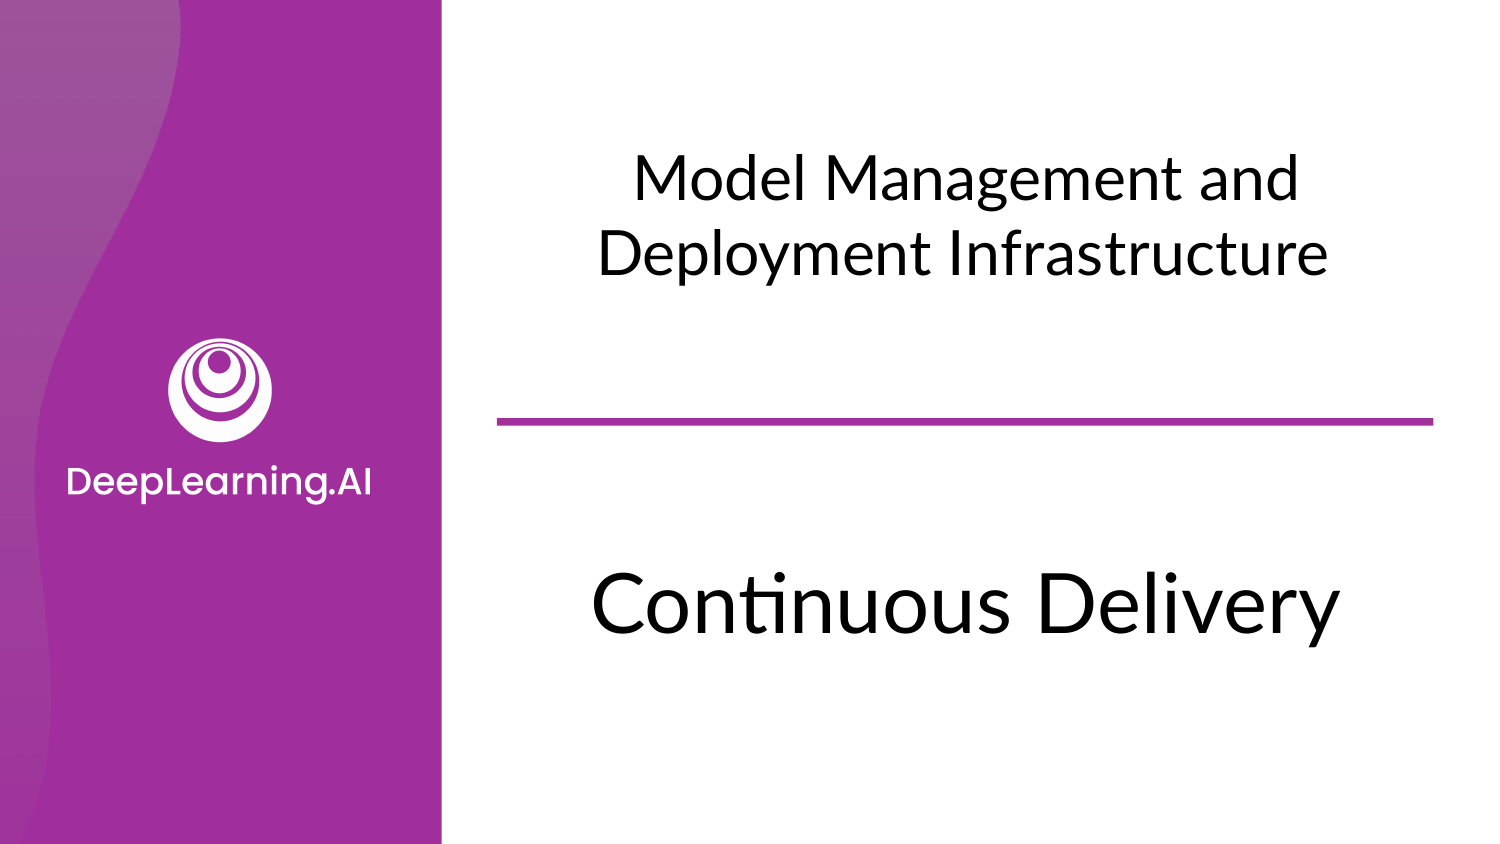

# Model Management and  Deployment Infrastructure
Continuous Delivery